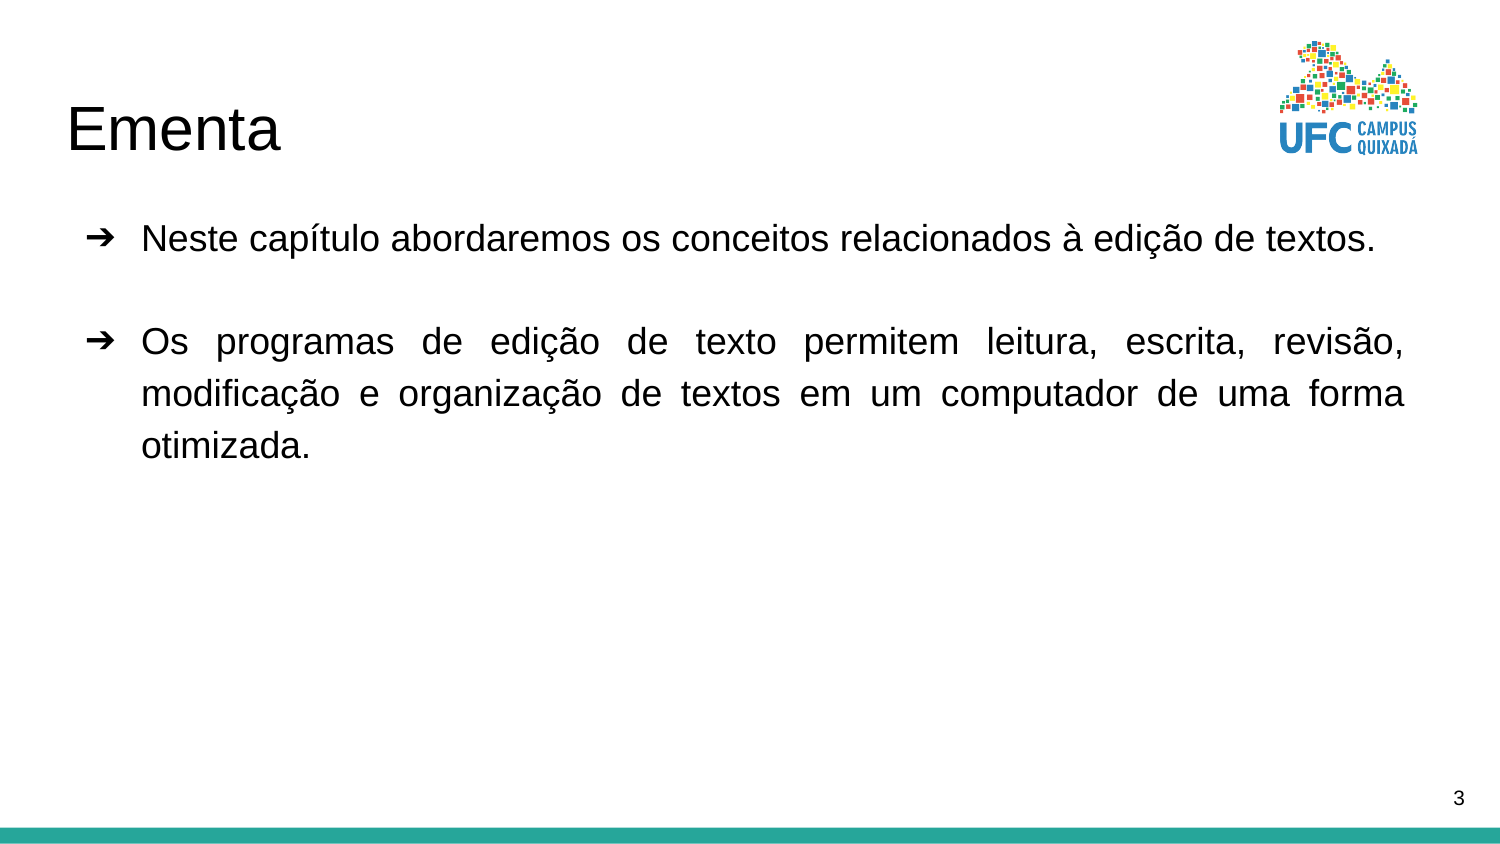

# Ementa
Neste capítulo abordaremos os conceitos relacionados à edição de textos.

Os programas de edição de texto permitem leitura, escrita, revisão, modificação e organização de textos em um computador de uma forma otimizada.
3